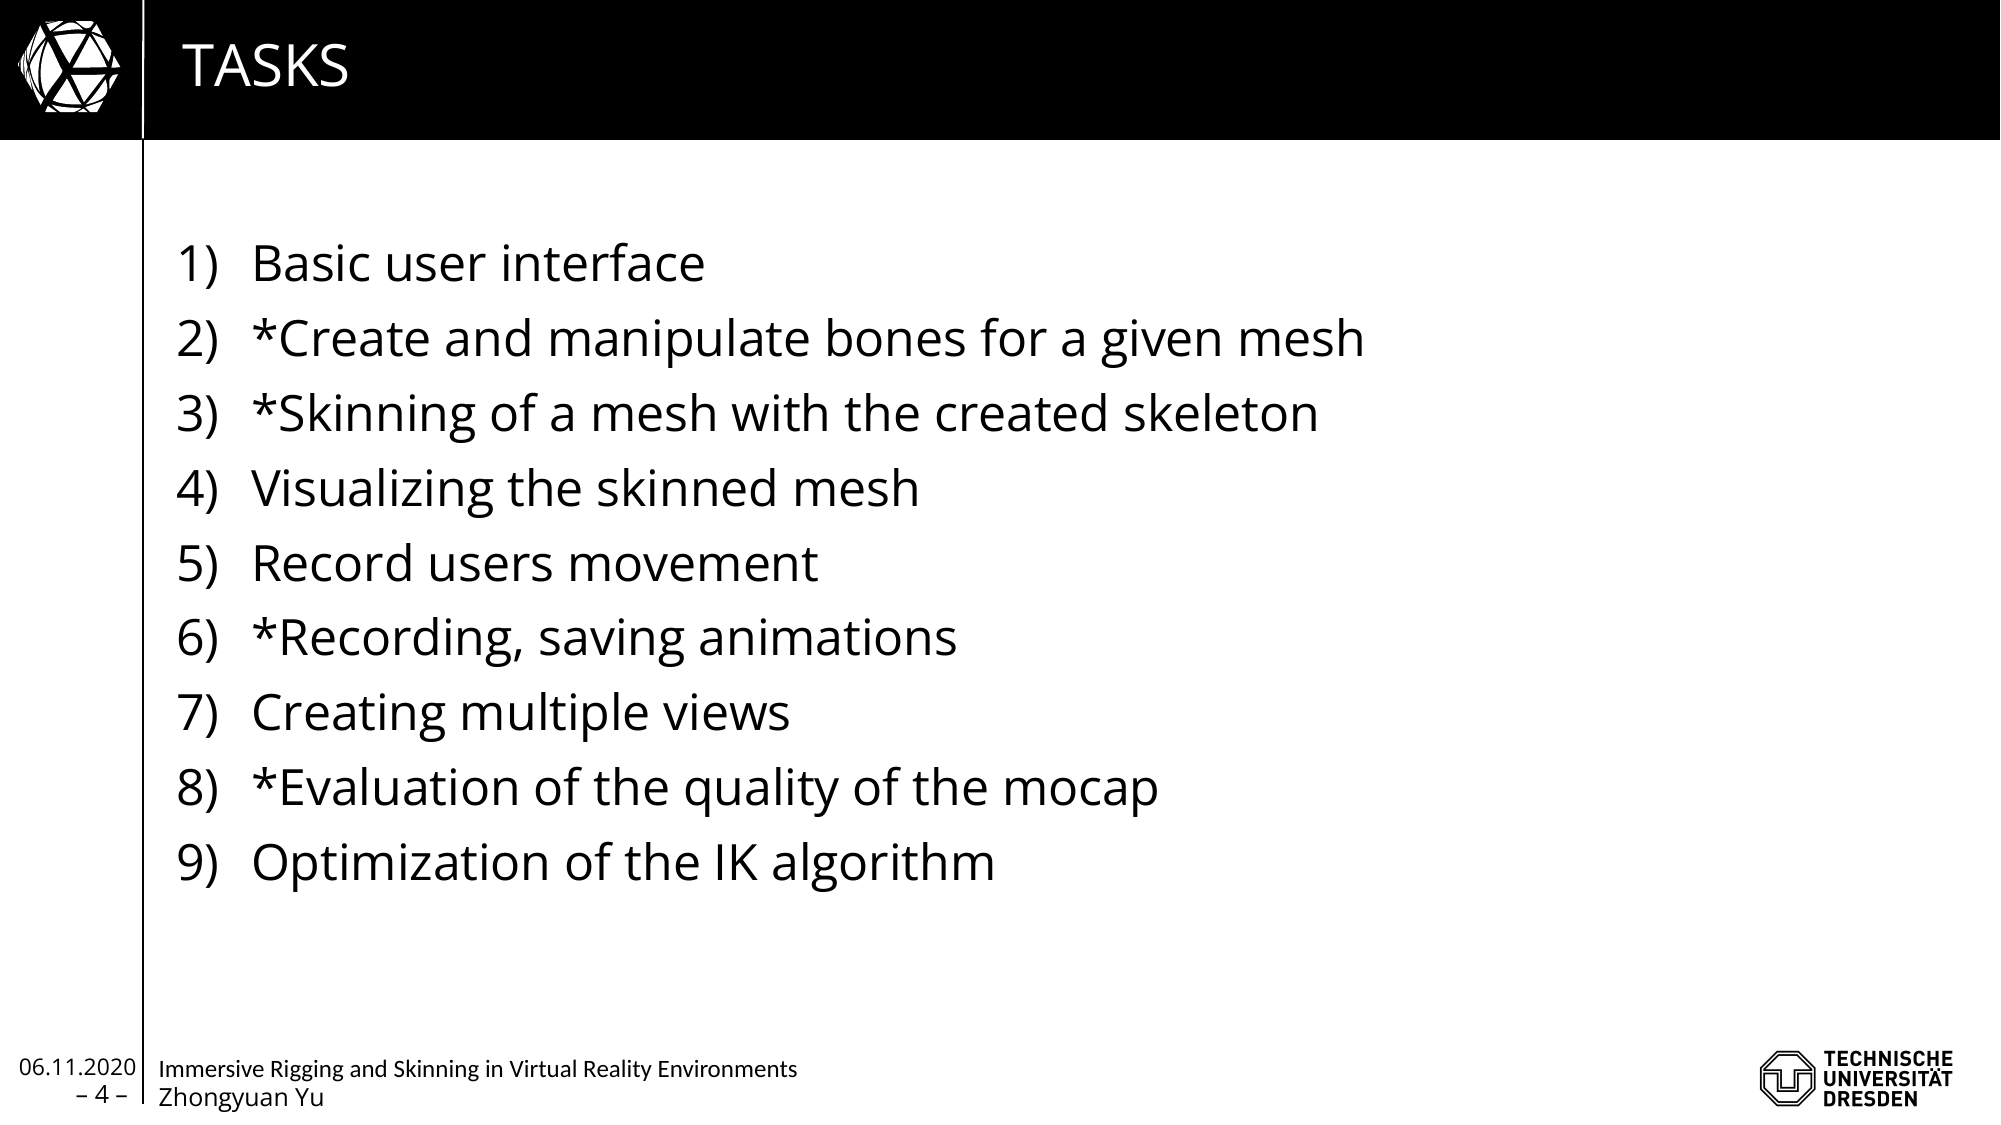

# Tasks

Basic user interface
*Create and manipulate bones for a given mesh
*Skinning of a mesh with the created skeleton
Visualizing the skinned mesh
Record users movement
*Recording, saving animations
Creating multiple views
*Evaluation of the quality of the mocap
Optimization of the IK algorithm

06.11.2020
– 4 –